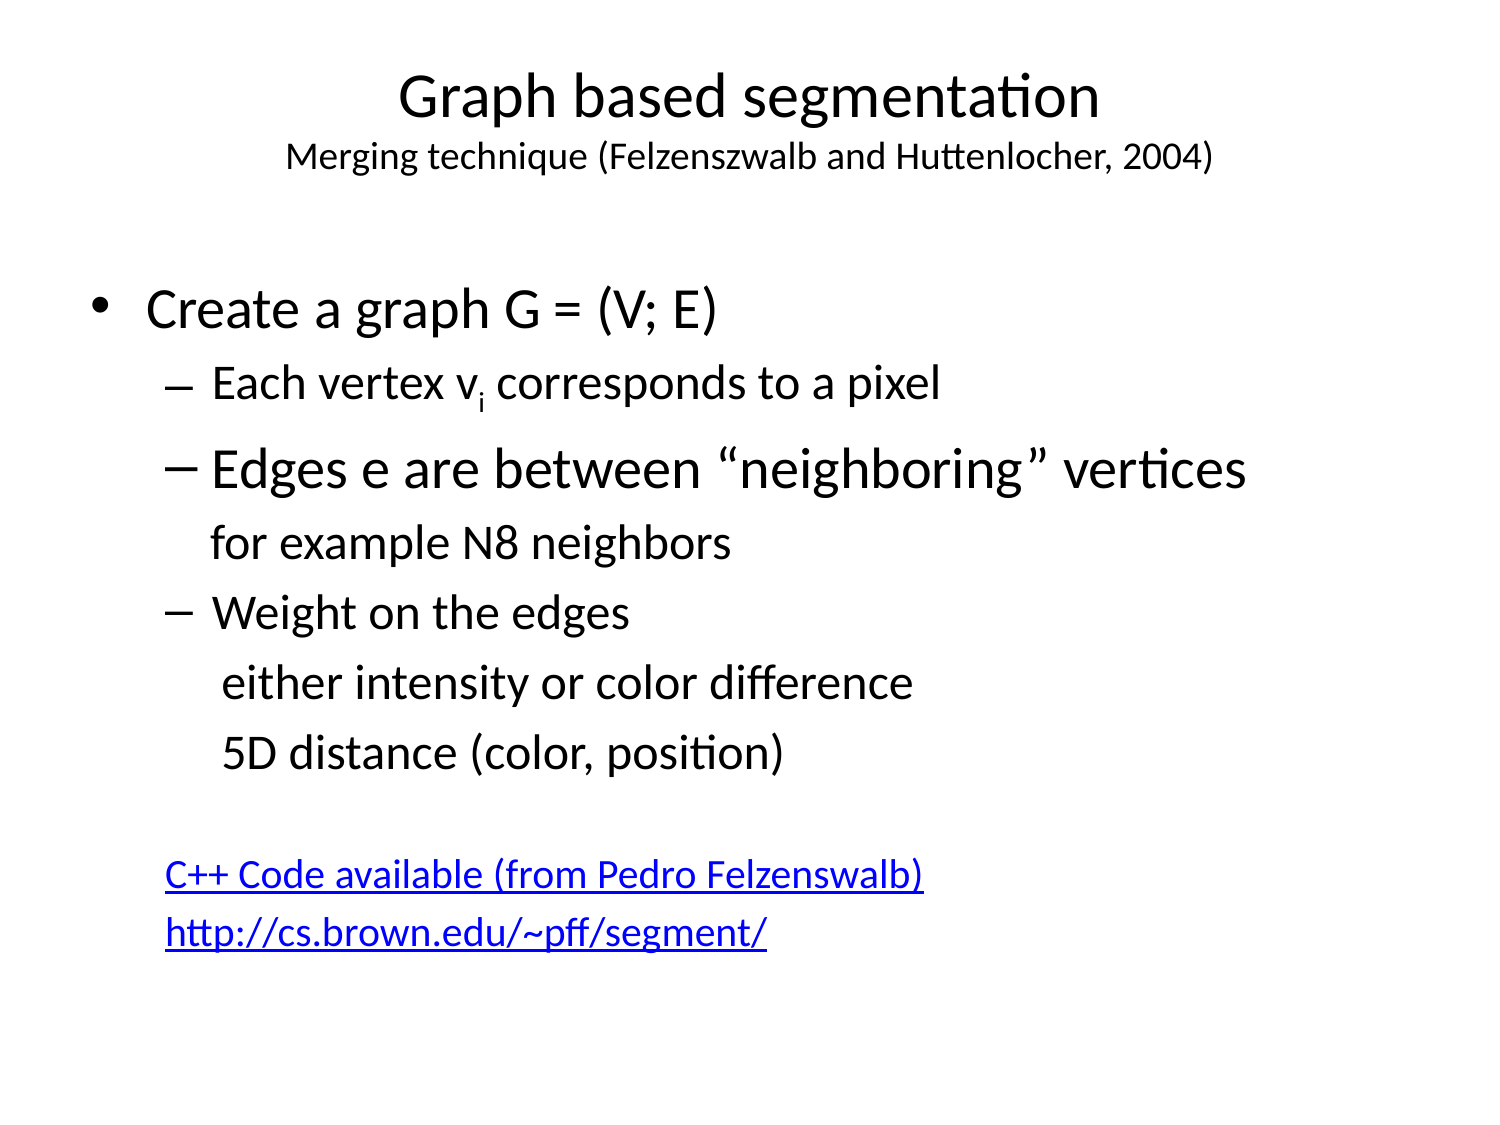

# Graph based segmentation Merging technique (Felzenszwalb and Huttenlocher, 2004)
Create a graph G = (V; E)
Each vertex vi corresponds to a pixel
Edges e are between “neighboring” vertices
    for example N8 neighbors
Weight on the edges
     either intensity or color difference
     5D distance (color, position)

C++ Code available (from Pedro Felzenswalb)
http://cs.brown.edu/~pff/segment/